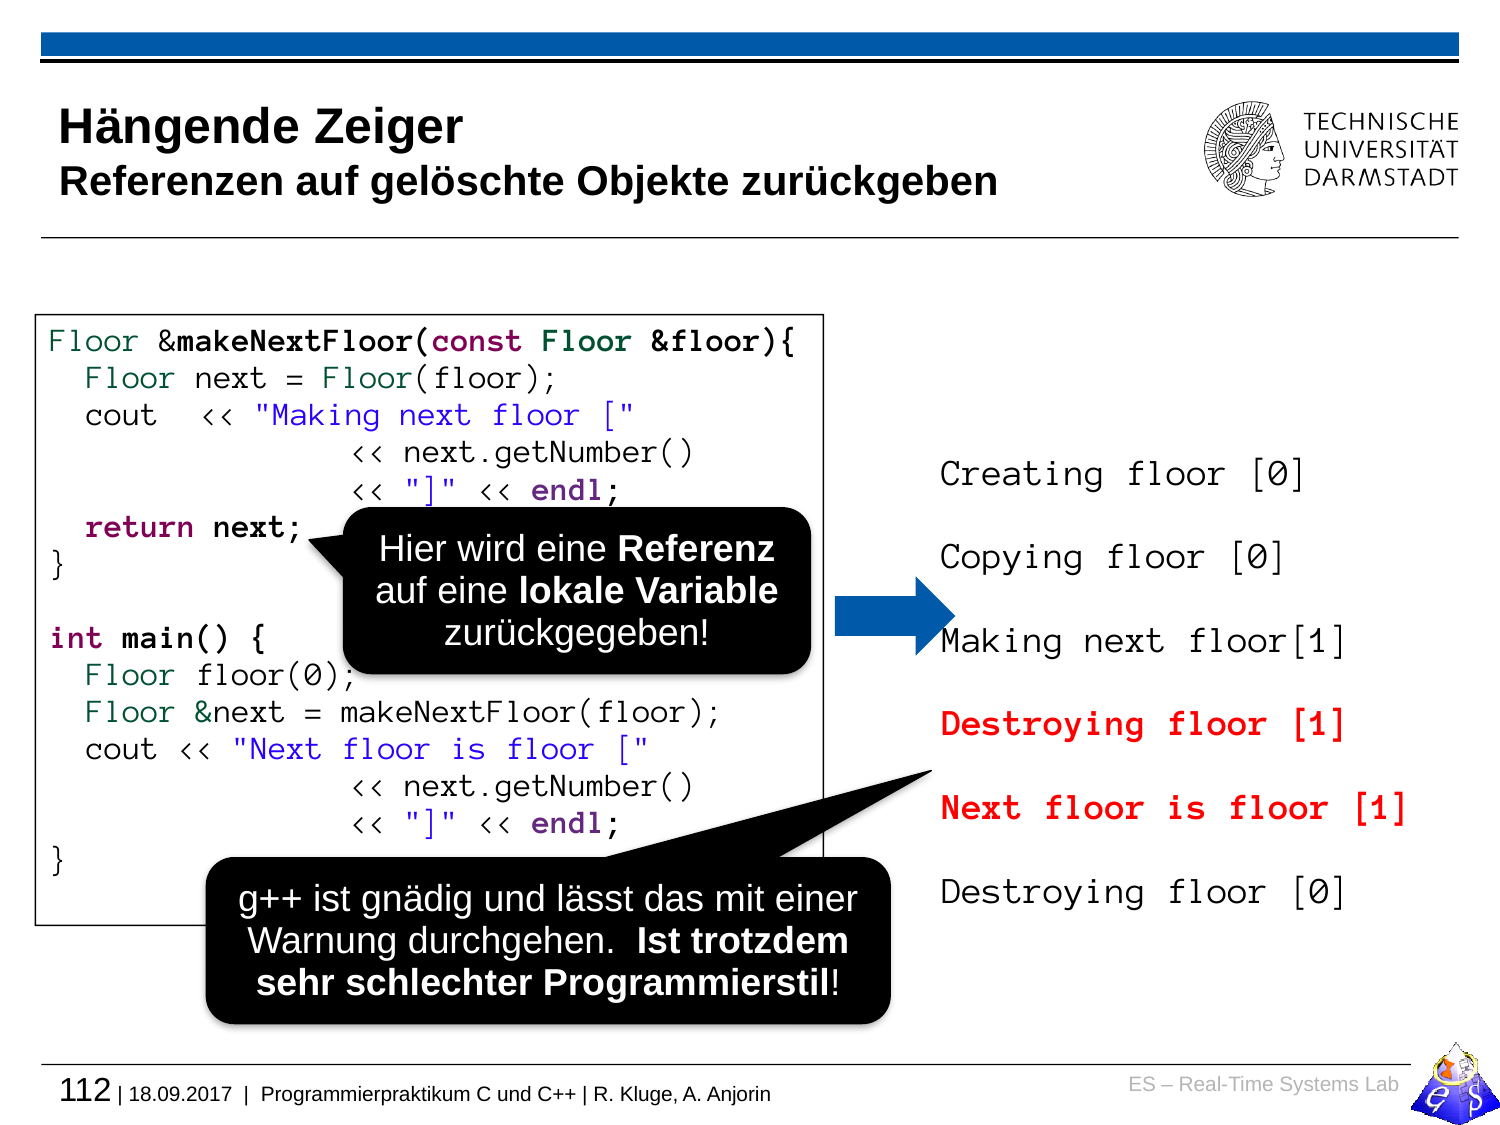

# Hängende Zeiger Referenzen auf gelöschte Objekte zurückgeben
Floor &makeNextFloor(const Floor &floor){
  Floor next = Floor(floor);
  cout	<< "Making next floor ["
	   	<< next.getNumber()
		<< "]" << endl;
  return next;
}

int main() {
  Floor floor(0);
  Floor &next = makeNextFloor(floor);
  cout << "Next floor is floor ["
		<< next.getNumber()
		<< "]" << endl;
}
Creating floor [0]

Copying floor [0]

Making next floor[1]

Destroying floor [1]

Next floor is floor [1]

Destroying floor [0]
Hier wird eine Referenz auf eine lokale Variable zurückgegeben!

g++ ist gnädig und lässt das mit einer Warnung durchgehen.  Ist trotzdem sehr schlechter Programmierstil!